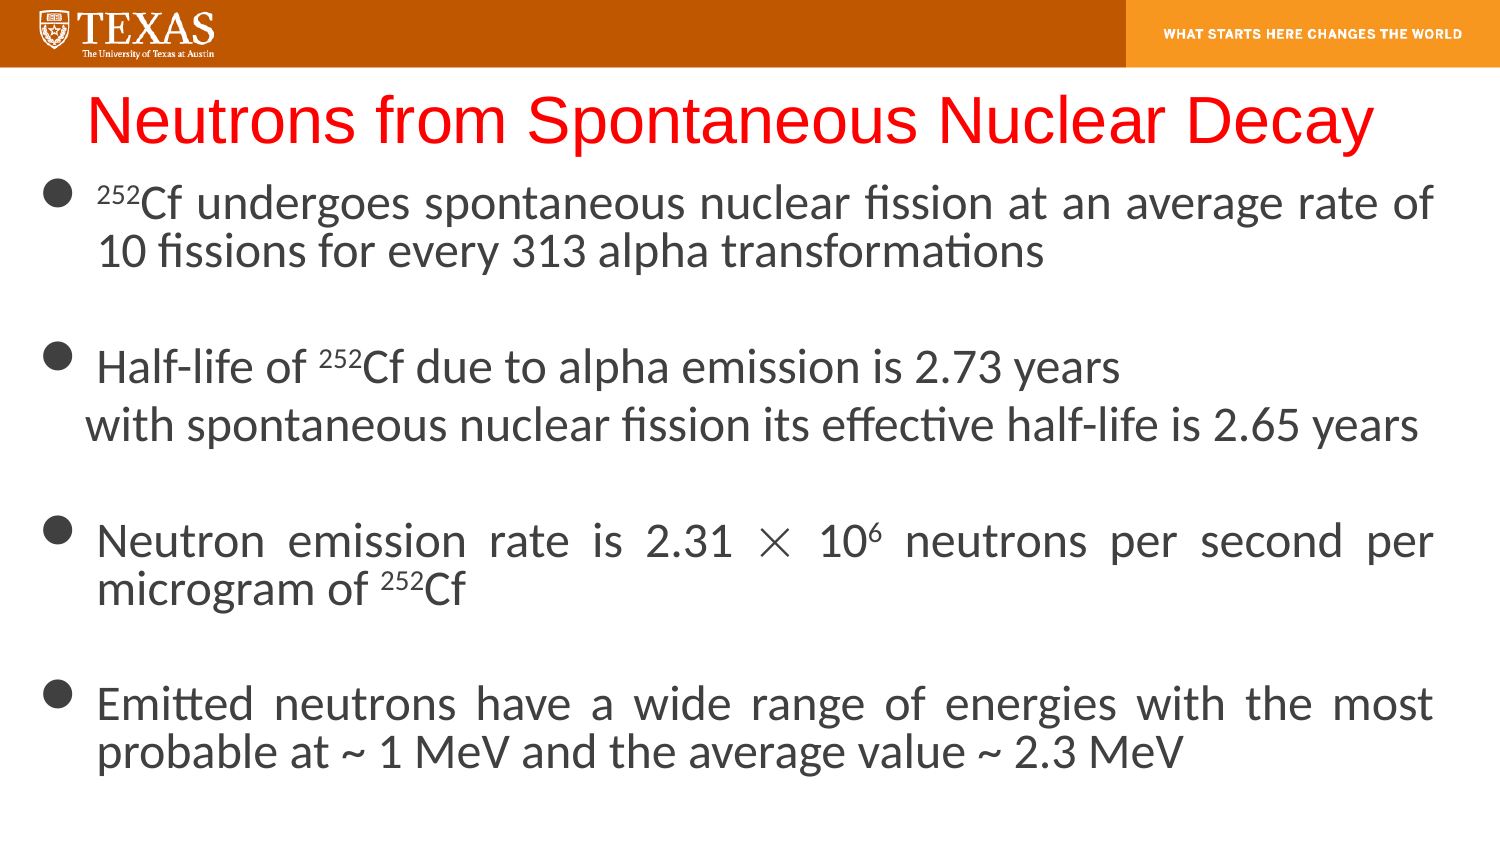

# Neutrons from Spontaneous Nuclear Decay
252Cf undergoes spontaneous nuclear fission at an average rate of 10 fissions for every 313 alpha transformations

Half-life of 252Cf due to alpha emission is 2.73 years
    with spontaneous nuclear fission its effective half-life is 2.65 years

Neutron emission rate is 2.31 × 106 neutrons per second per microgram of 252Cf

Emitted neutrons have a wide range of energies with the most probable at ~ 1 MeV and the average value ~ 2.3 MeV